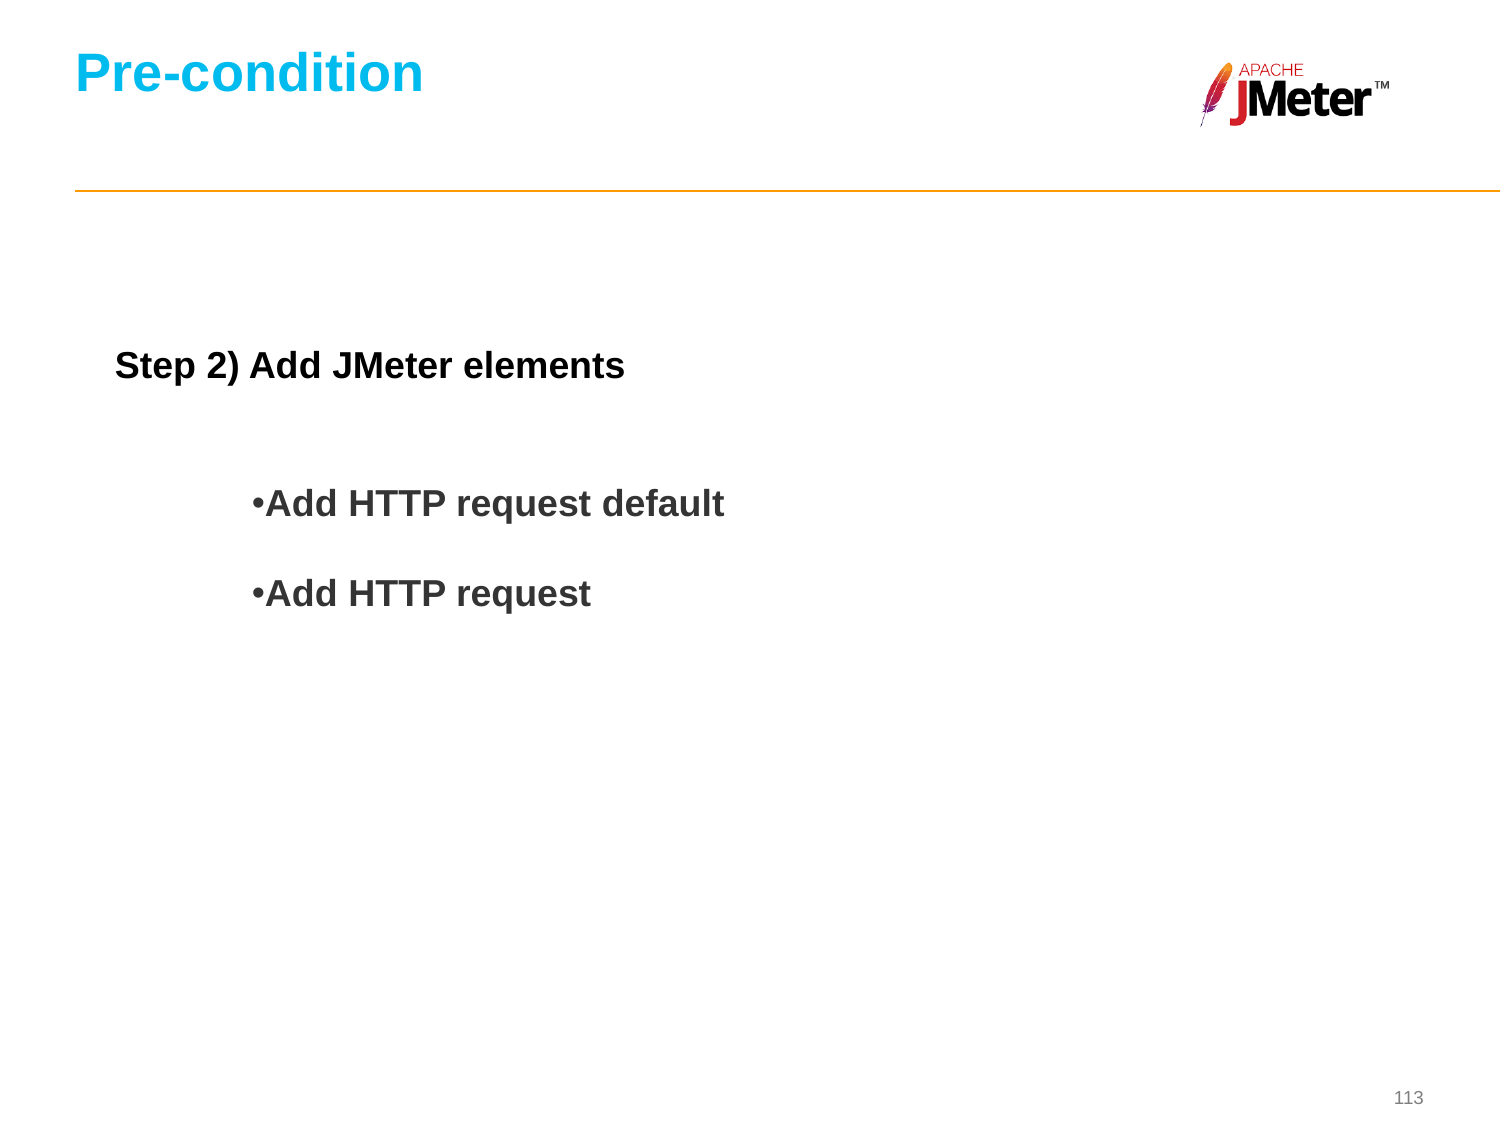

# Pre-condition
Step 2) Add JMeter elements
Add HTTP request default

Add HTTP request